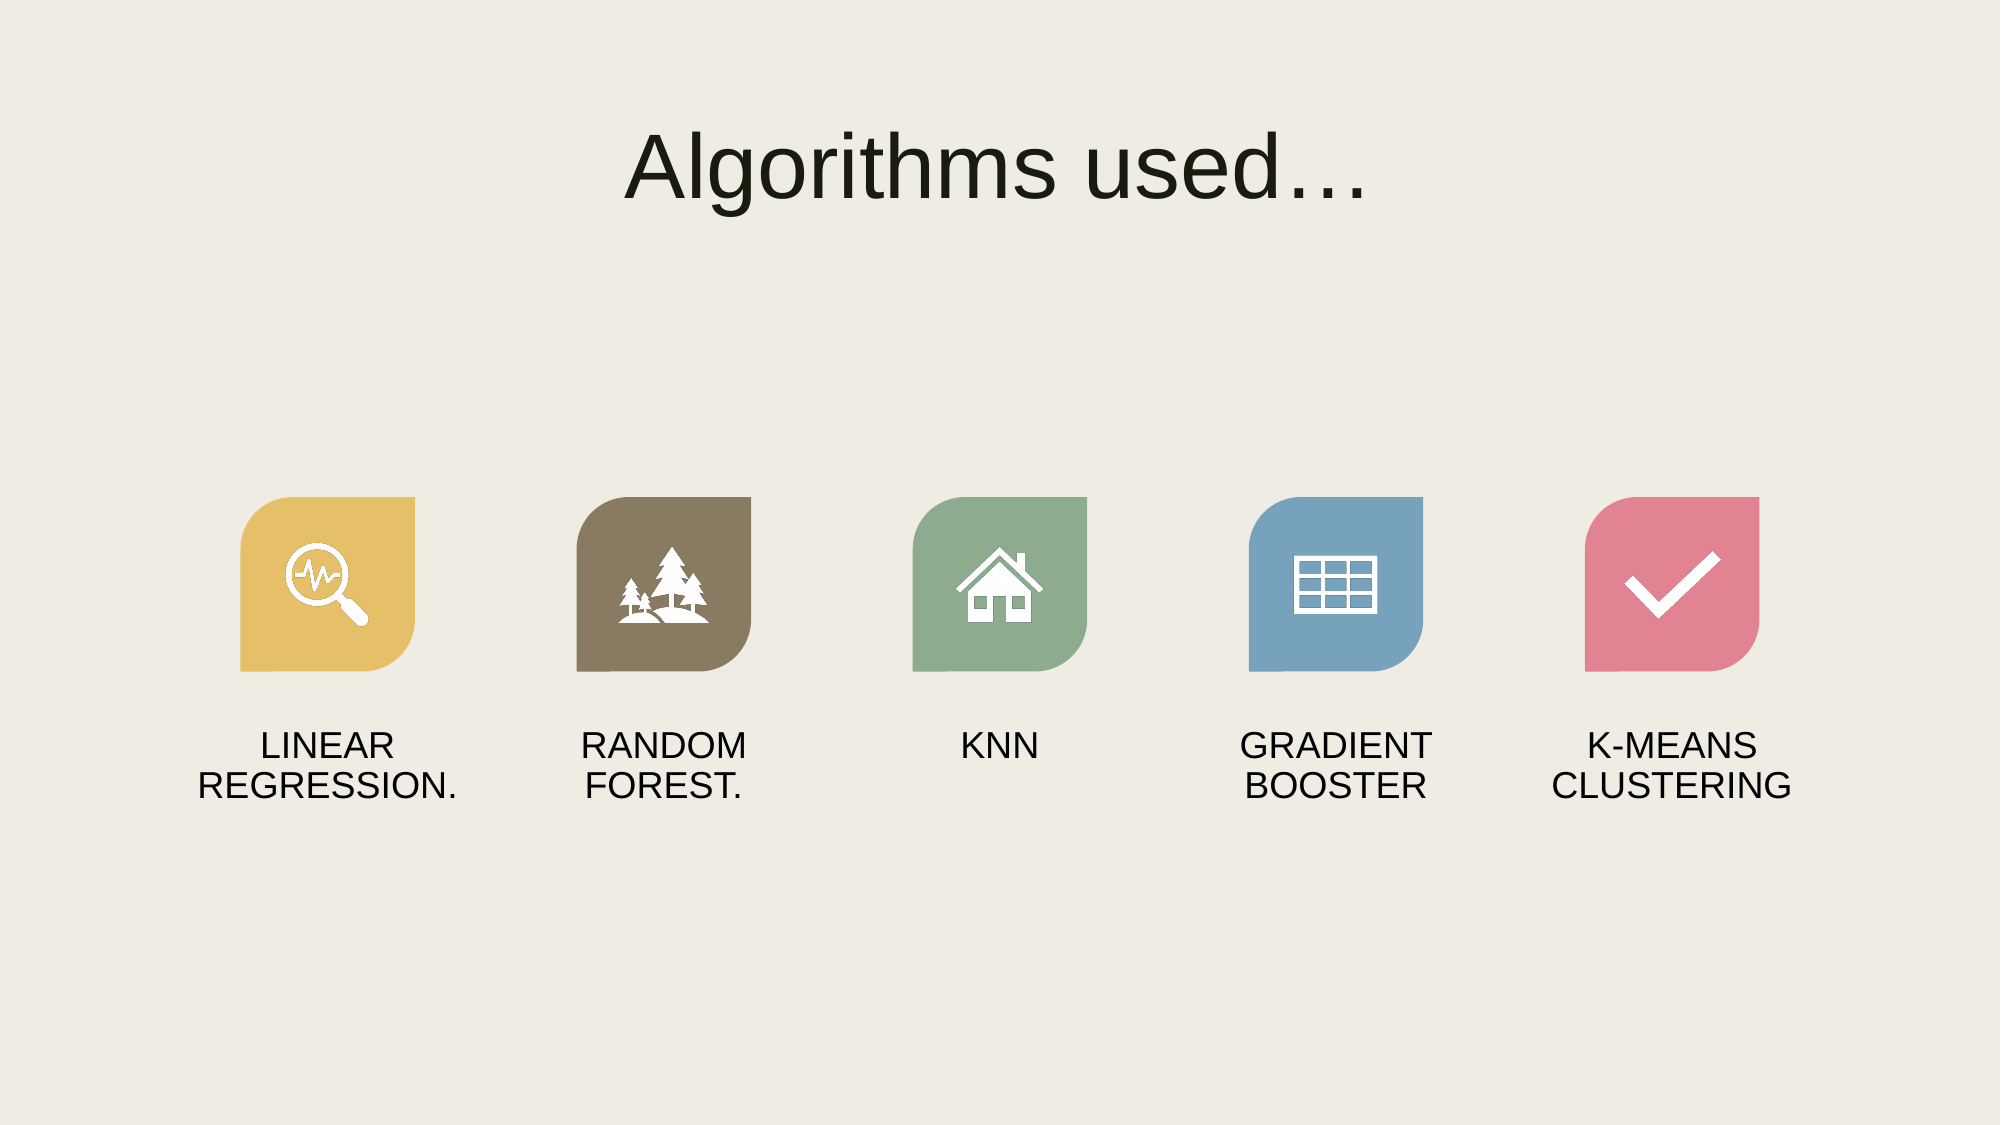

Algorithms used…

LINEAR Regression.
Random Forest.
KNN
GRADIENT BOOSTER
K-MEANS CLUSTERING